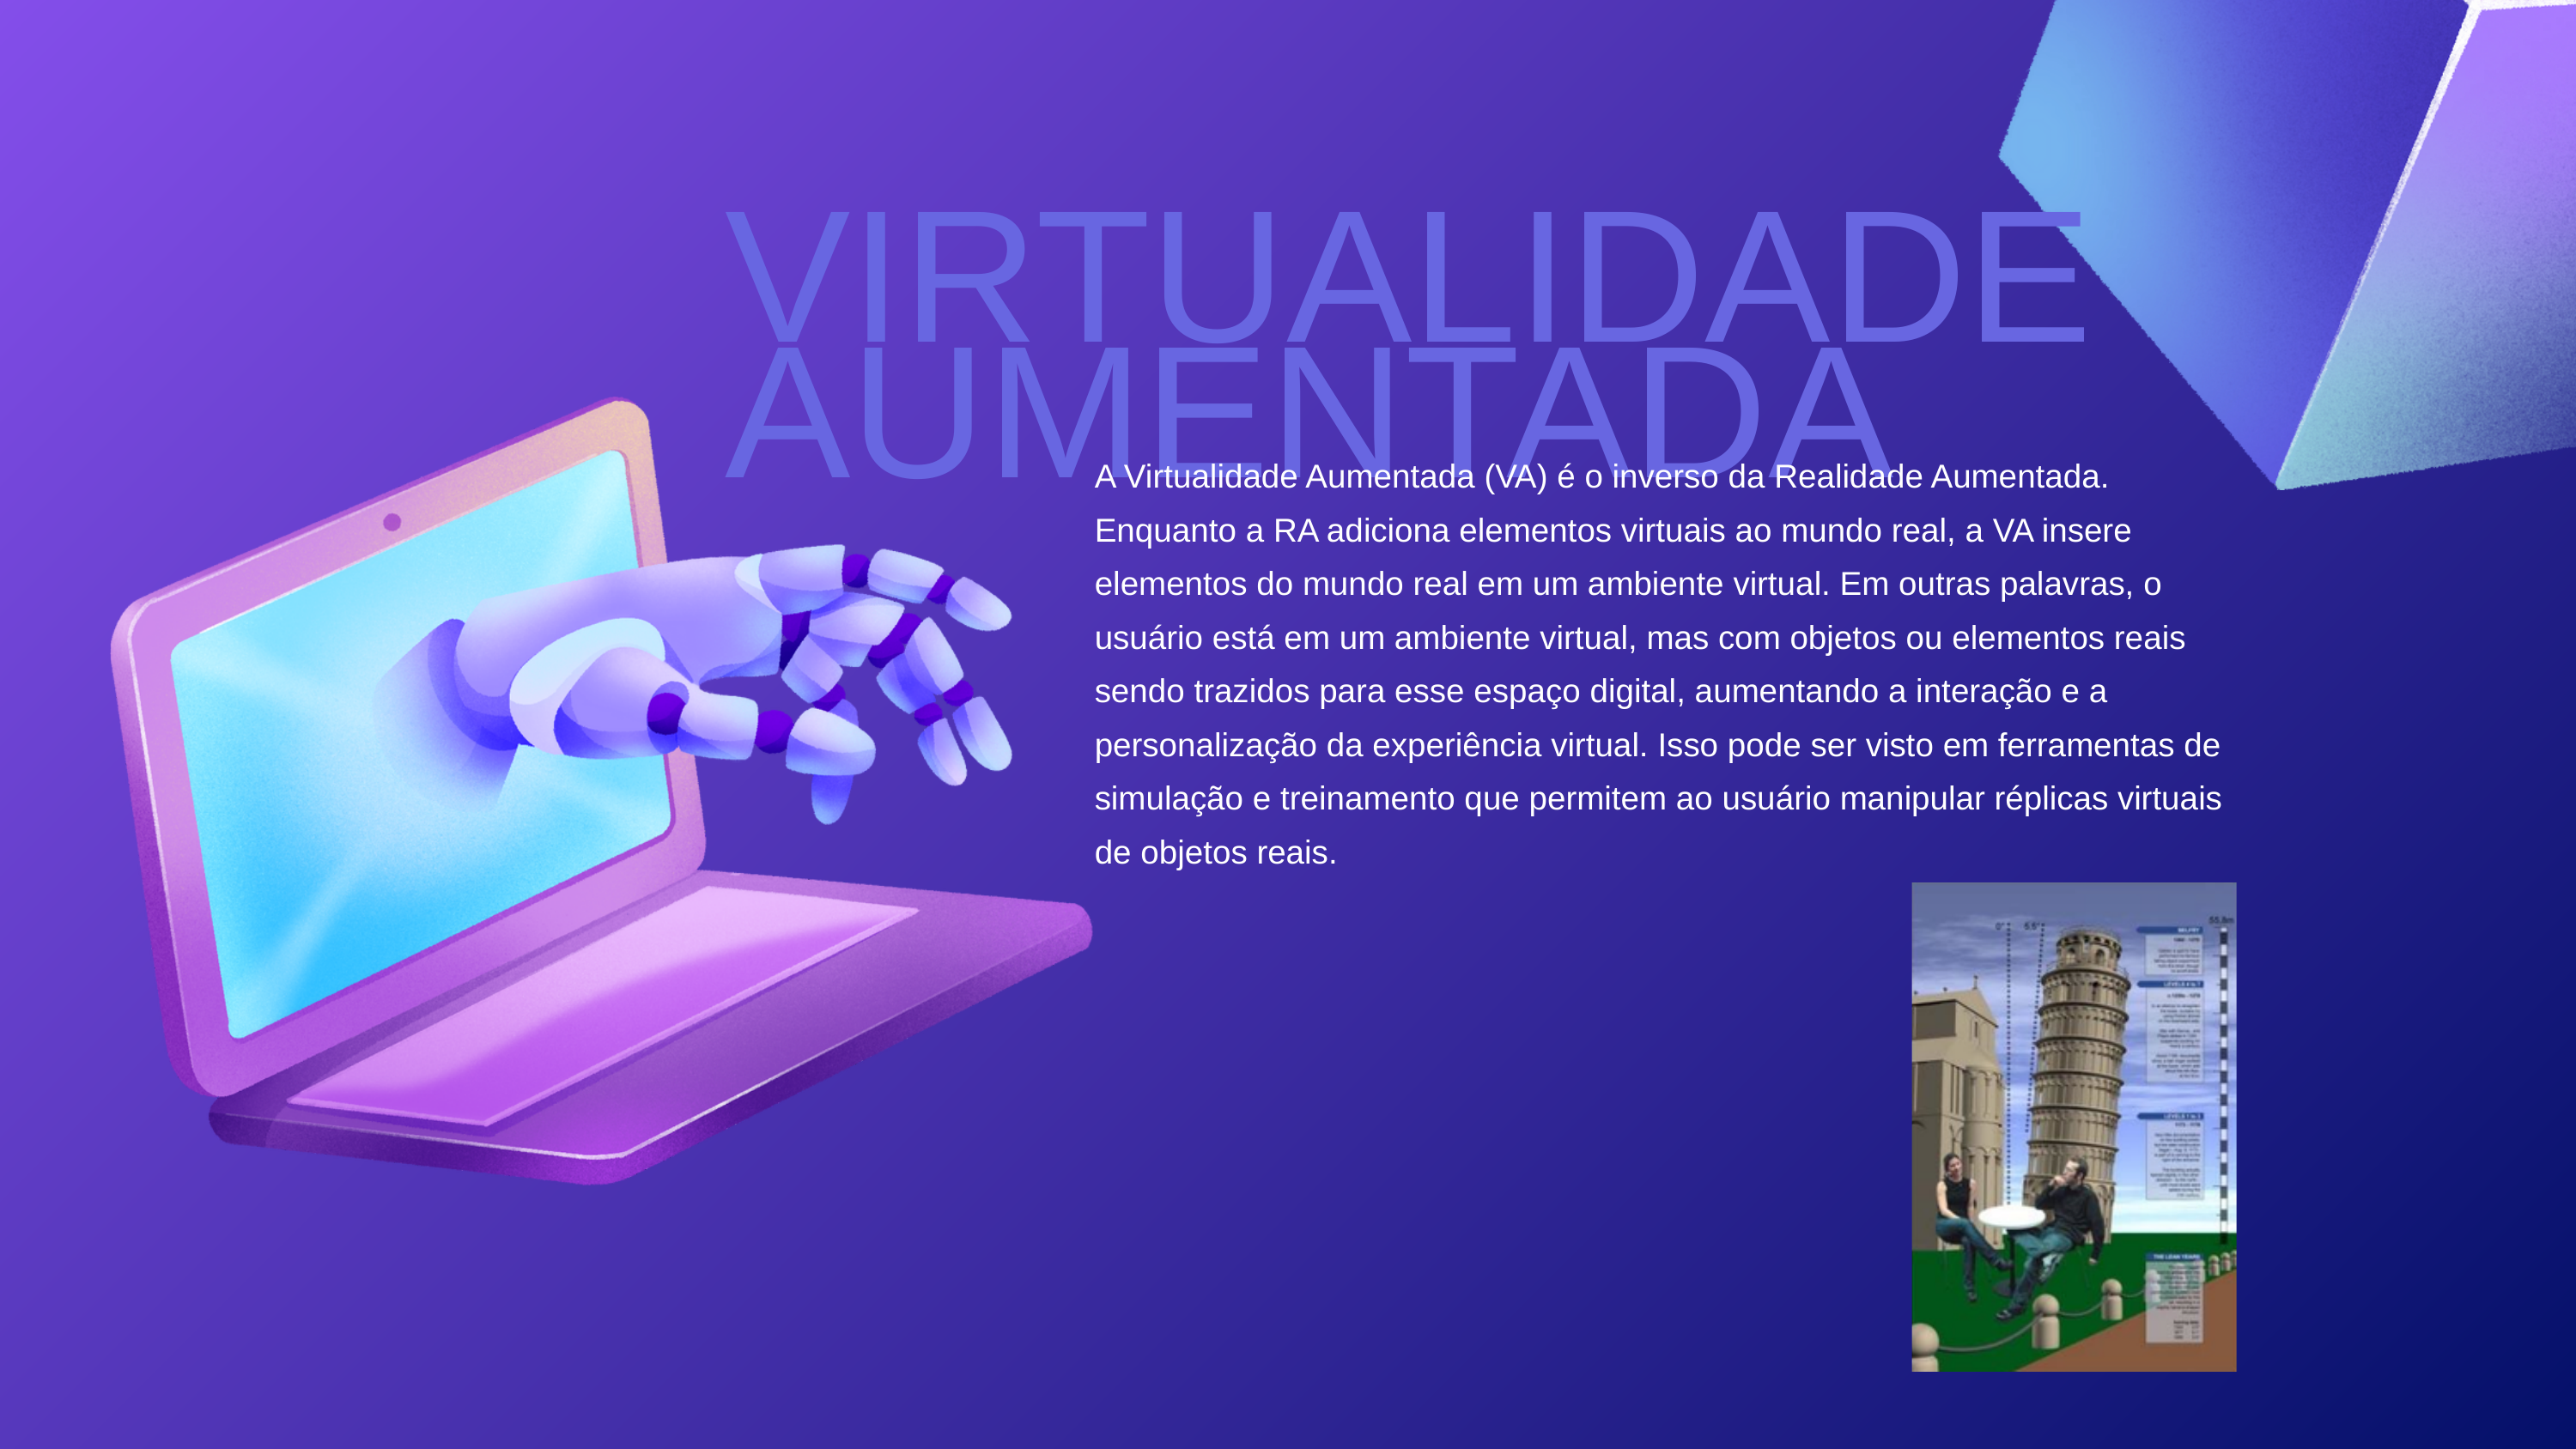

VIRTUALIDADE AUMENTADA

A Virtualidade Aumentada (VA) é o inverso da Realidade Aumentada. Enquanto a RA adiciona elementos virtuais ao mundo real, a VA insere elementos do mundo real em um ambiente virtual. Em outras palavras, o usuário está em um ambiente virtual, mas com objetos ou elementos reais sendo trazidos para esse espaço digital, aumentando a interação e a personalização da experiência virtual. Isso pode ser visto em ferramentas de simulação e treinamento que permitem ao usuário manipular réplicas virtuais de objetos reais.